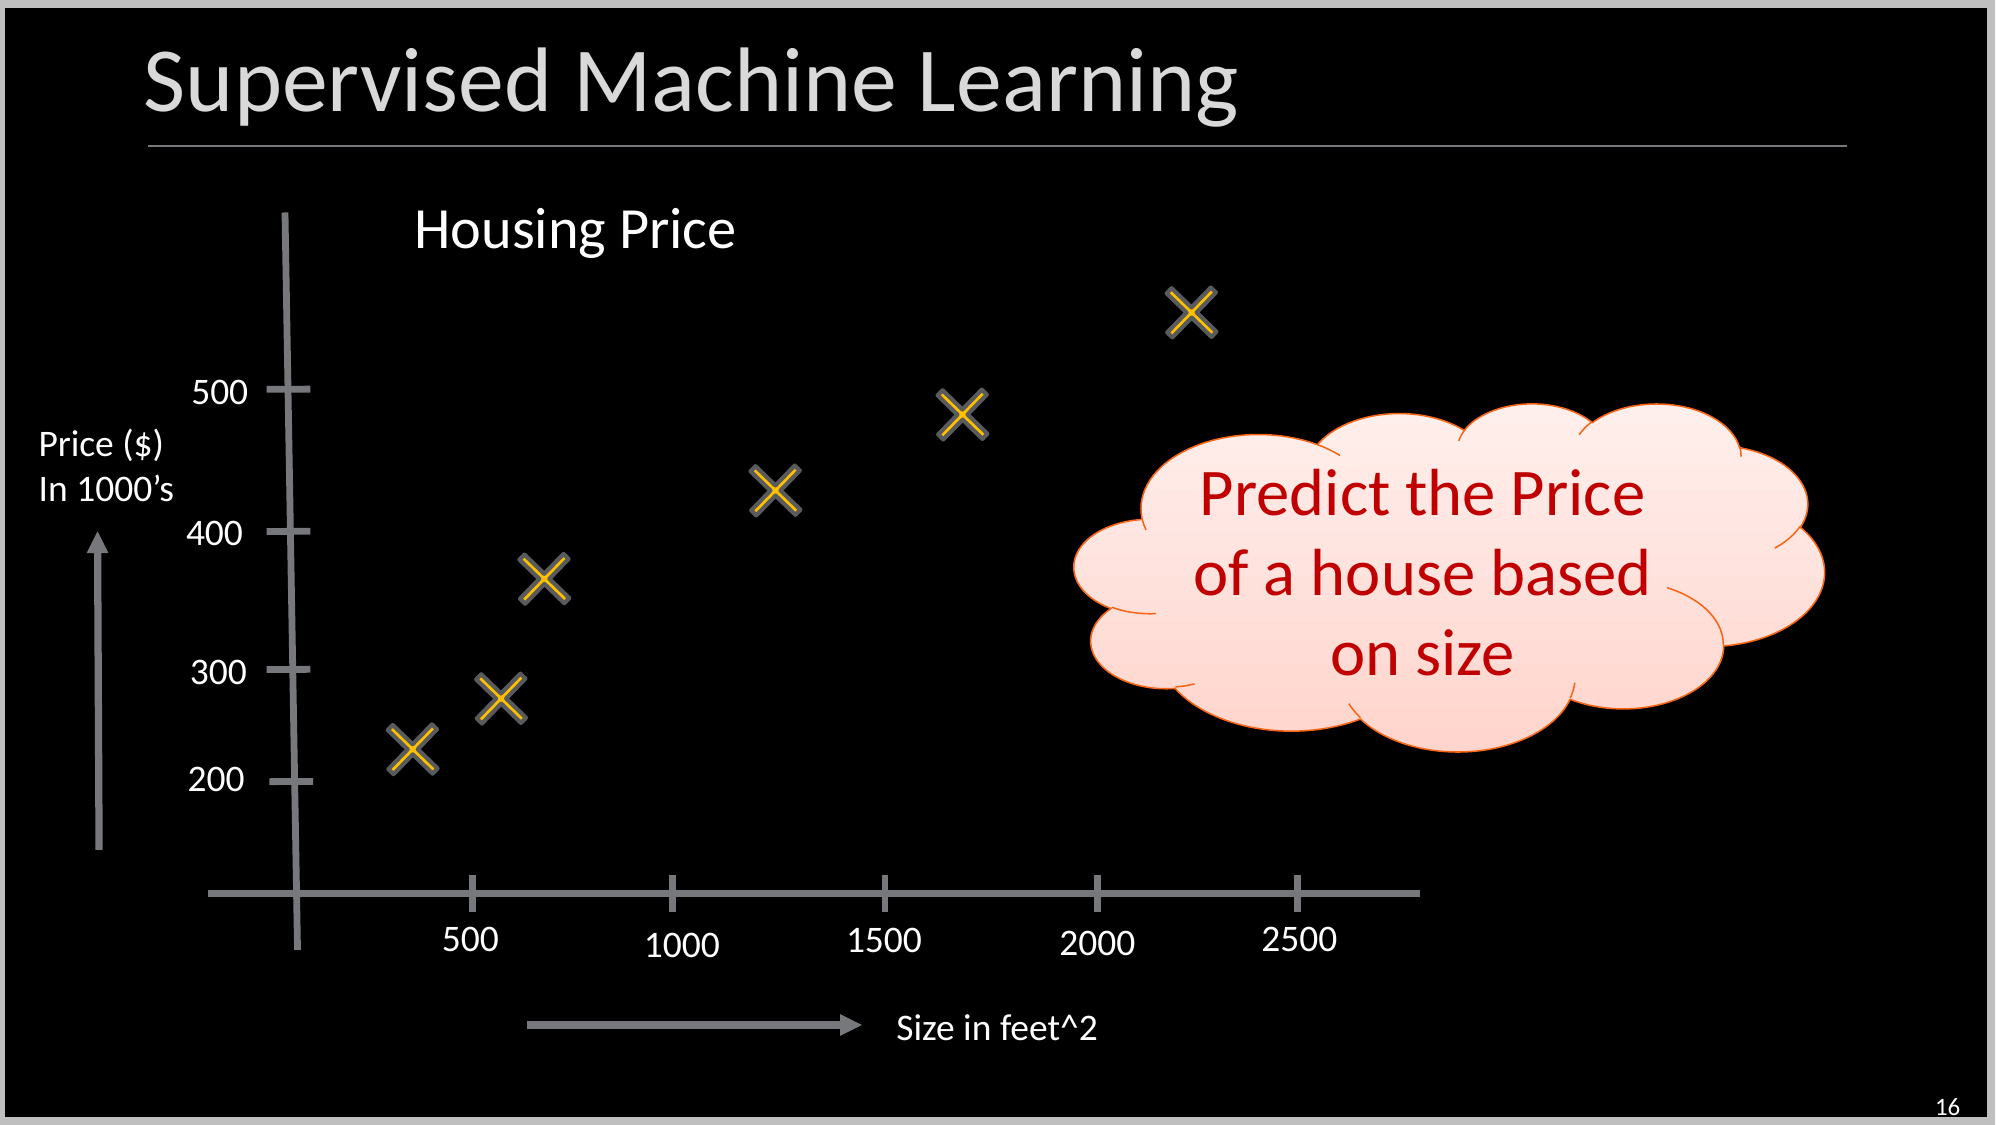

Supervised Machine Learning
Housing Price

500

Predict the Price of a house based on size
Price ($)
In 1000’s

400

300

200
500
2500
1500
2000
1000
Size in feet^2
16